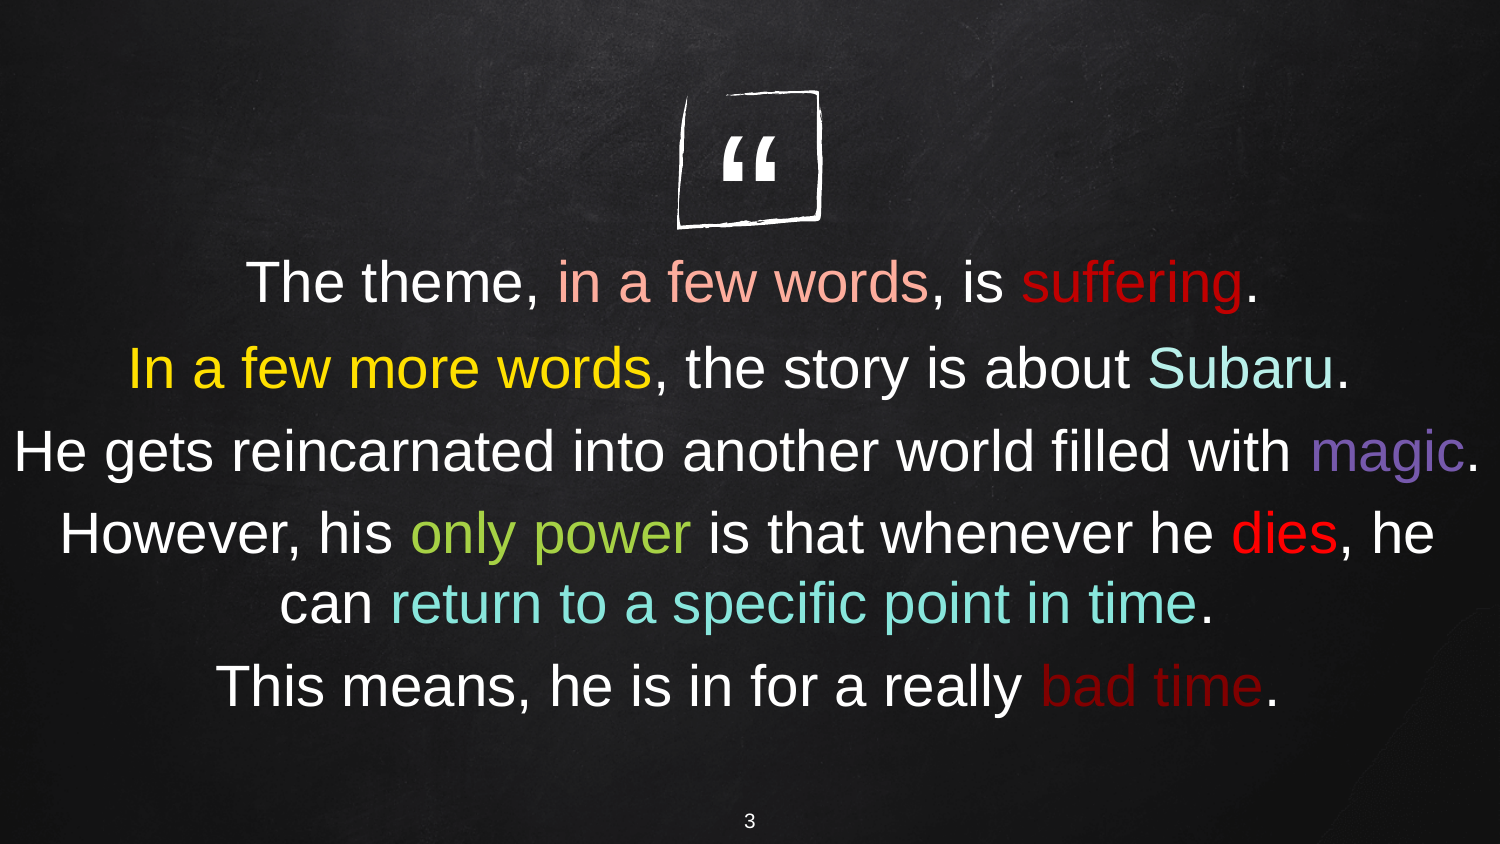

The theme, in a few words, is suffering.
In a few more words, the story is about Subaru.
He gets reincarnated into another world filled with magic.
However, his only power is that whenever he dies, he can return to a specific point in time.
This means, he is in for a really bad time.
3